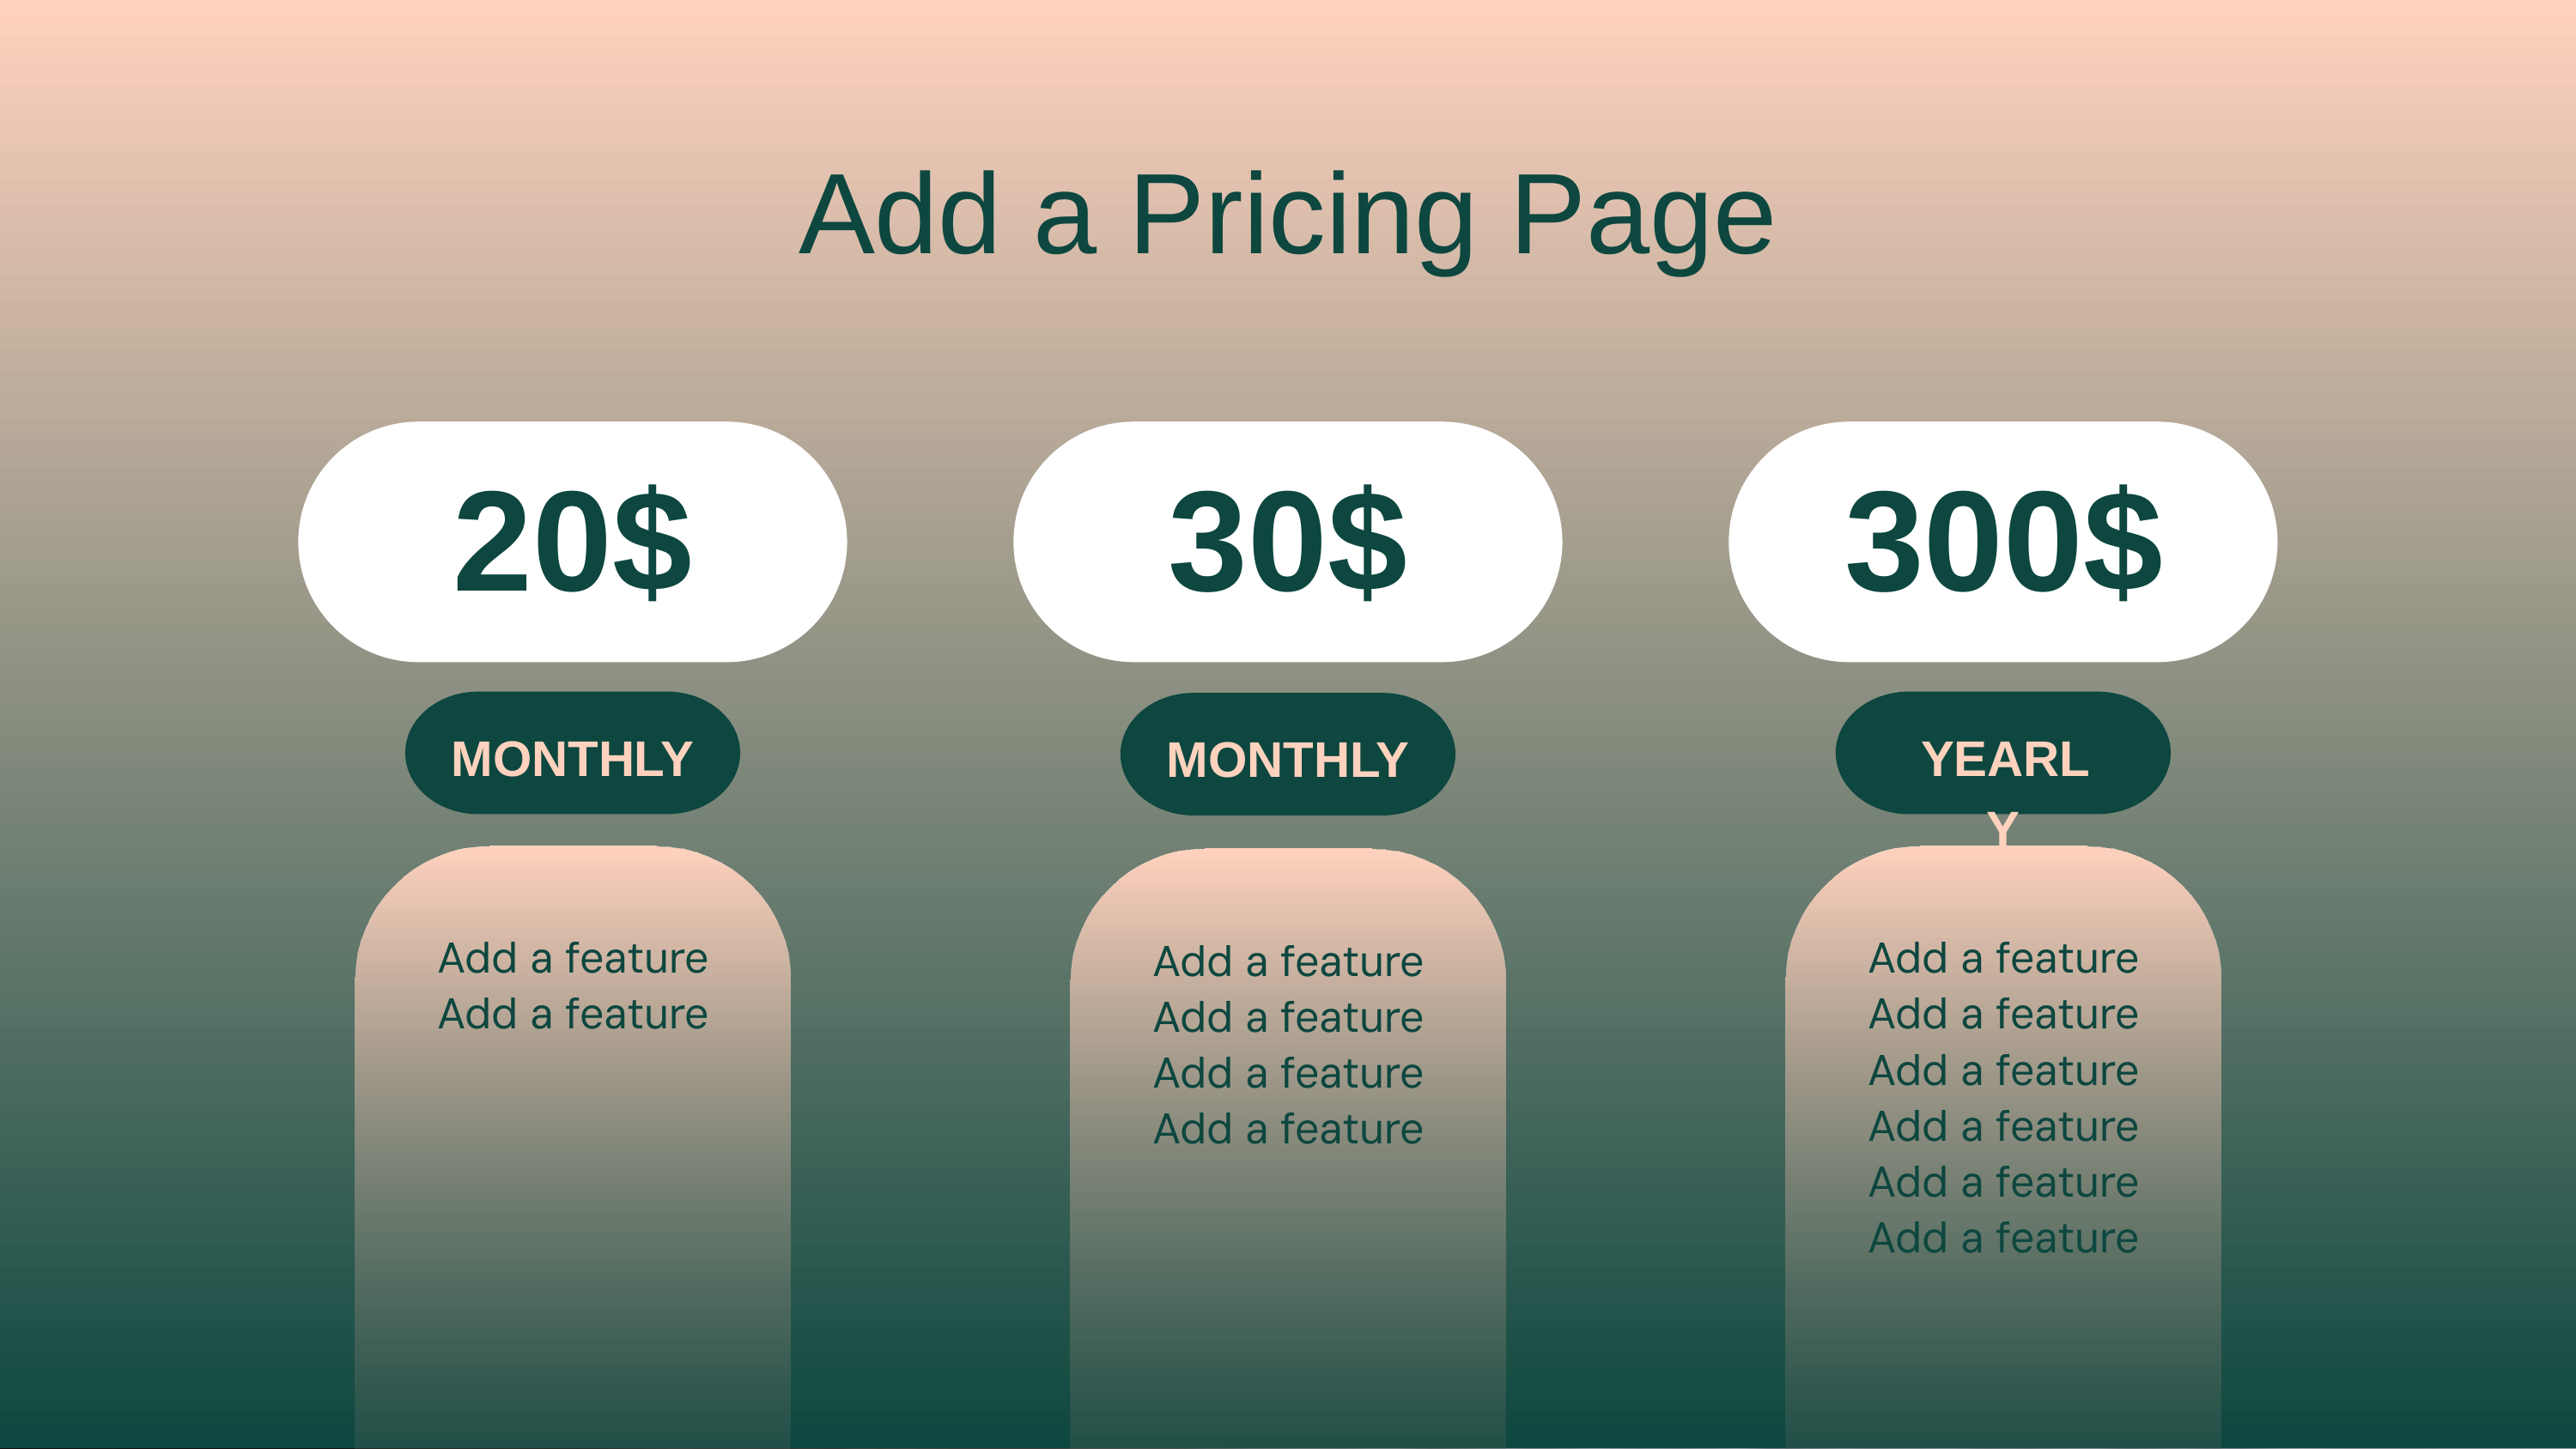

Add a Pricing Page

20$
30$
300$

MONTHLY
YEARLY
MONTHLY

Add a feature
Add a feature
Add a feature
Add a feature
Add a feature
Add a feature
Add a feature
Add a feature
Add a feature
Add a feature
Add a feature
Add a feature